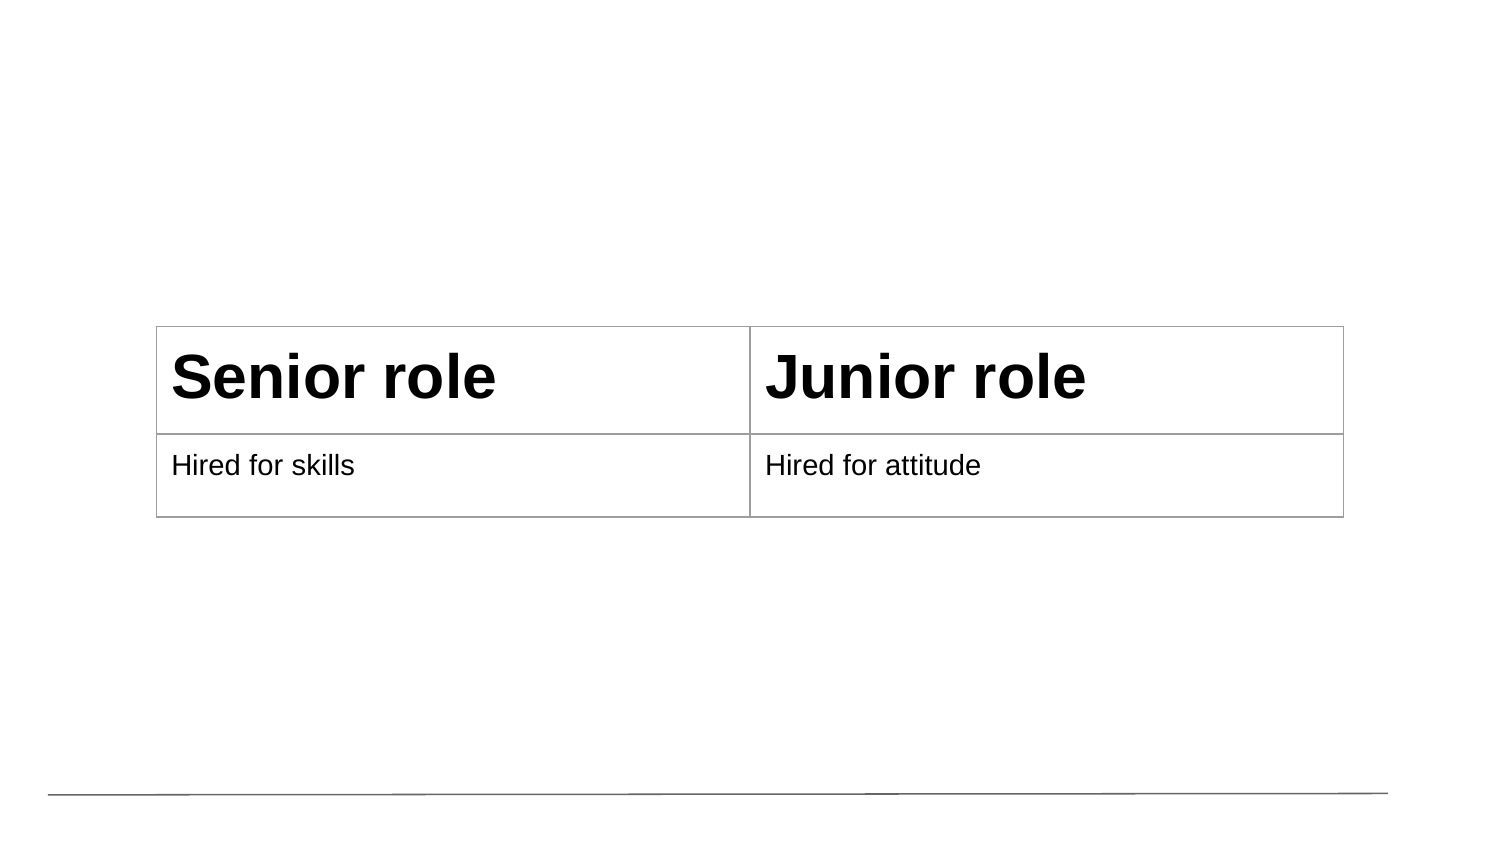

| Senior role | Junior role |
| --- | --- |
| Hired for skills | Hired for attitude |